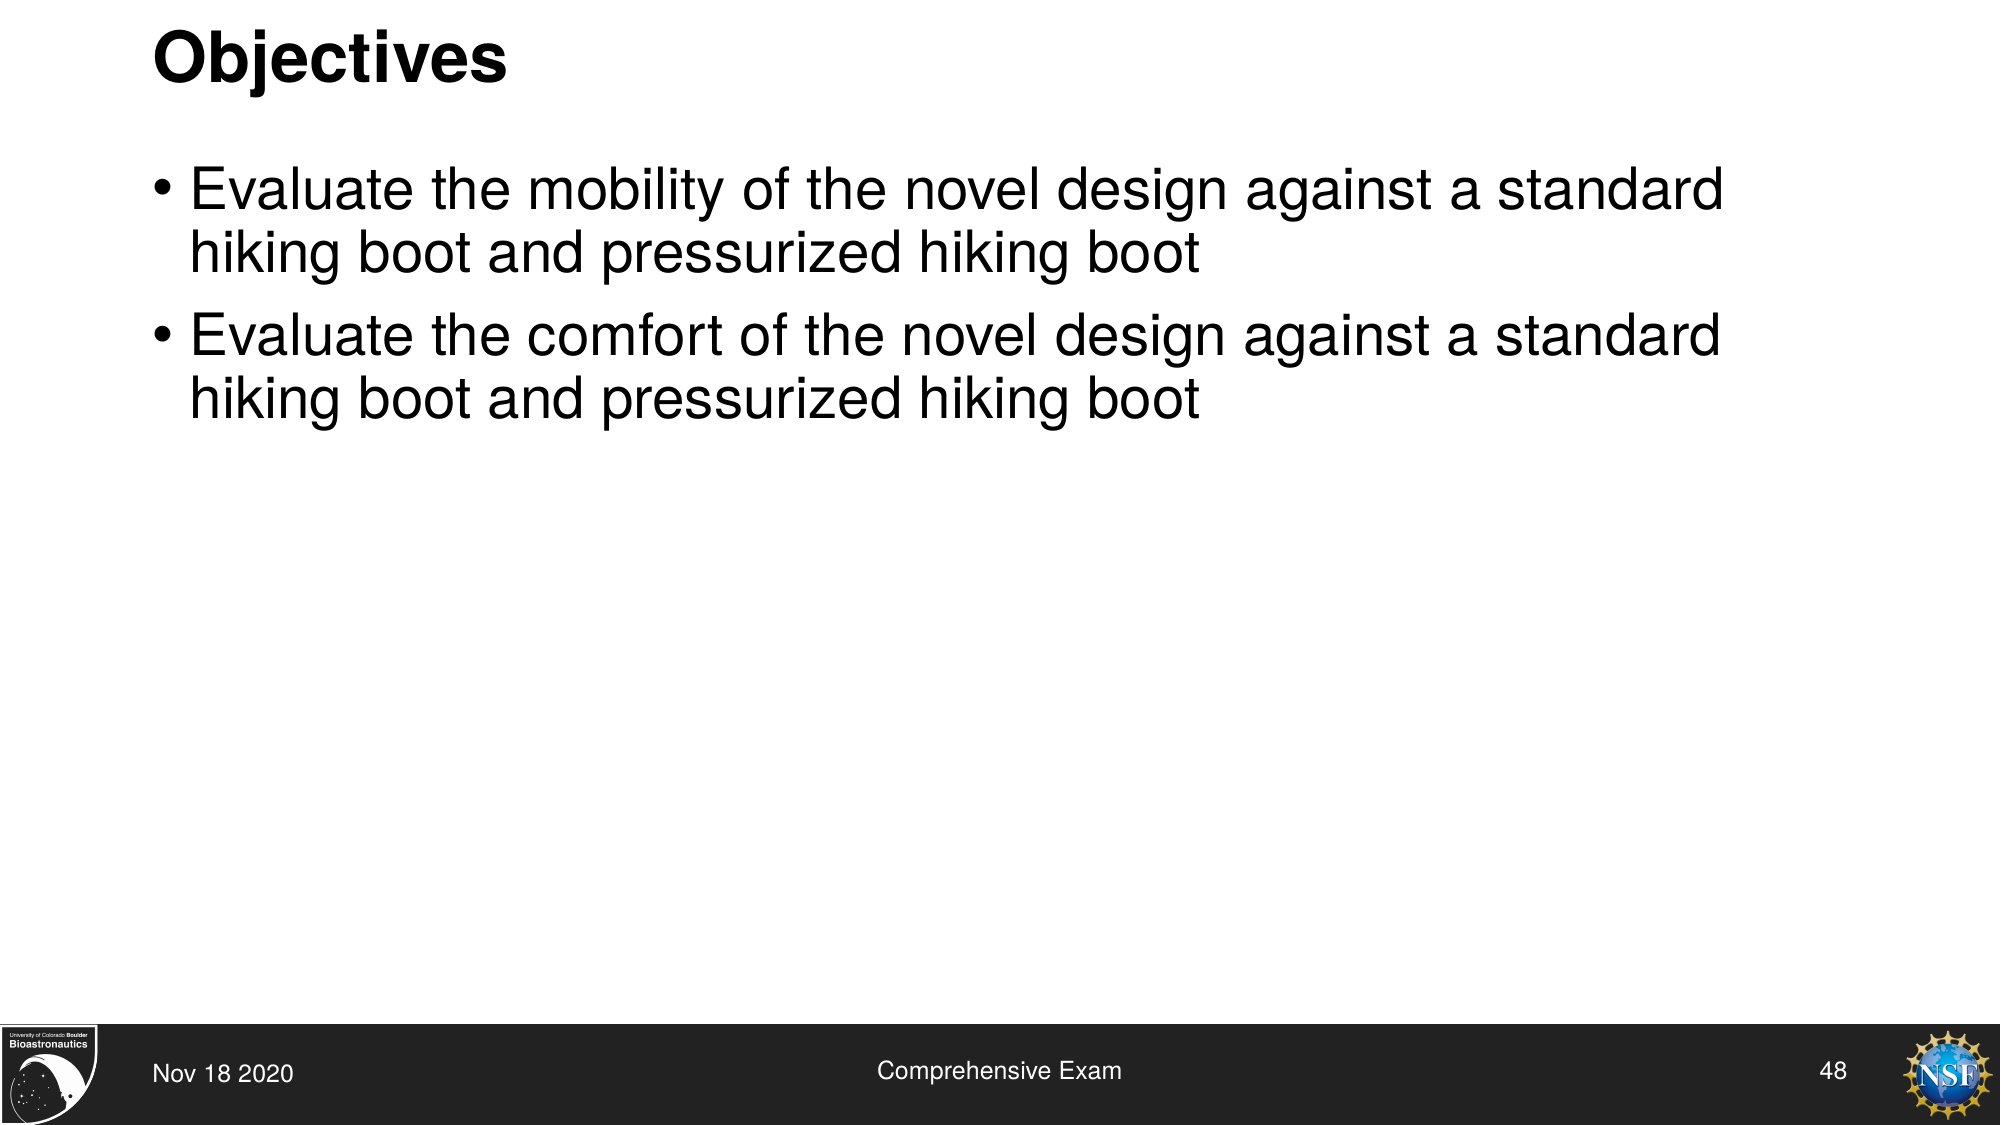

# Objectives
Evaluate the mobility of the novel design against a standard hiking boot and pressurized hiking boot
Evaluate the comfort of the novel design against a standard hiking boot and pressurized hiking boot

Nov 18 2020
Comprehensive Exam
48